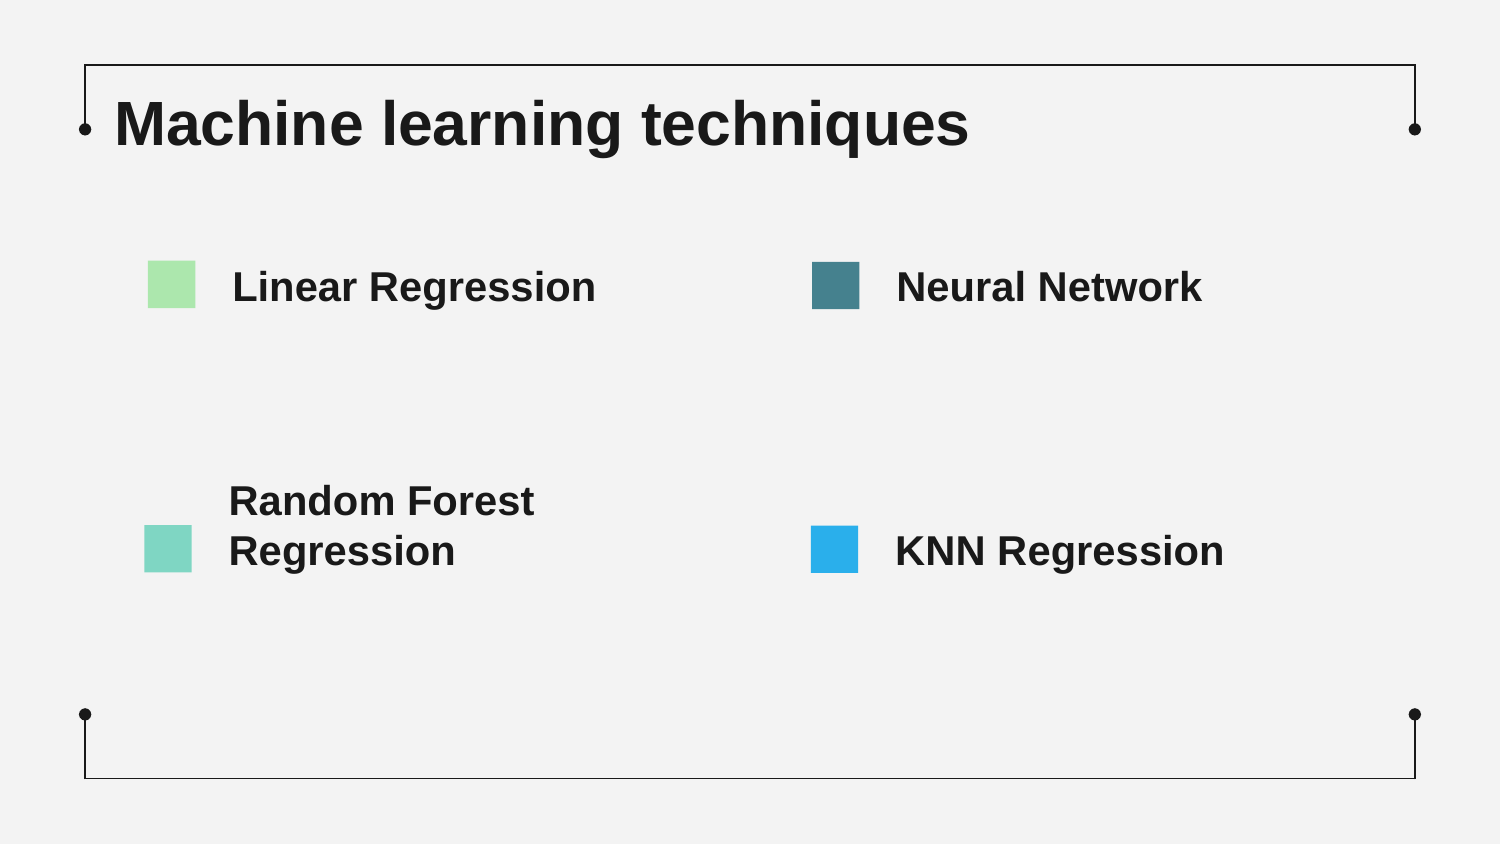

Machine learning techniques
Neural Network
Linear Regression

KNN Regression
Random Forest Regression